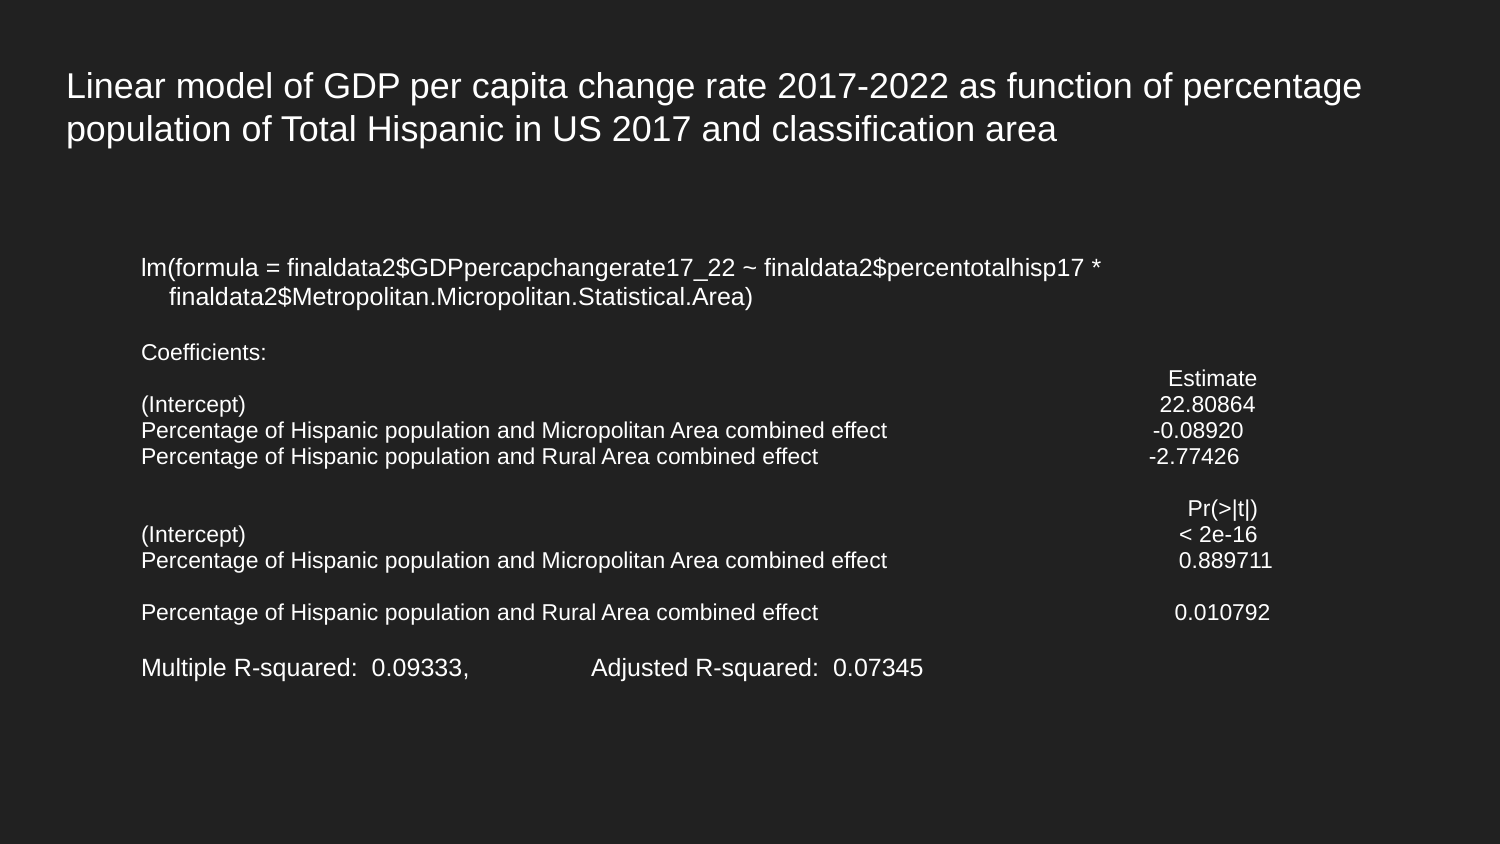

# Linear model of GDP per capita change rate 2017-2022 as function of percentage population of Total Hispanic in US 2017 and classification area
lm(formula = finaldata2$GDPpercapchangerate17_22 ~ finaldata2$percentotalhisp17 *
    finaldata2$Metropolitan.Micropolitan.Statistical.Area)

Coefficients:
                                                                                                                                                              Estimate
(Intercept)                                                                                                                                             22.80864
Percentage of Hispanic population and Micropolitan Area combined effect                                         -0.08920
Percentage of Hispanic population and Rural Area combined effect                                                   -2.77426

                                                                                                                                                                 Pr(>|t|)
(Intercept)                                                                                                                                                < 2e-16
Percentage of Hispanic population and Micropolitan Area combined effect                                             0.889711
Percentage of Hispanic population and Rural Area combined effect                                                       0.010792

Multiple R-squared:  0.09333,	Adjusted R-squared:  0.07345